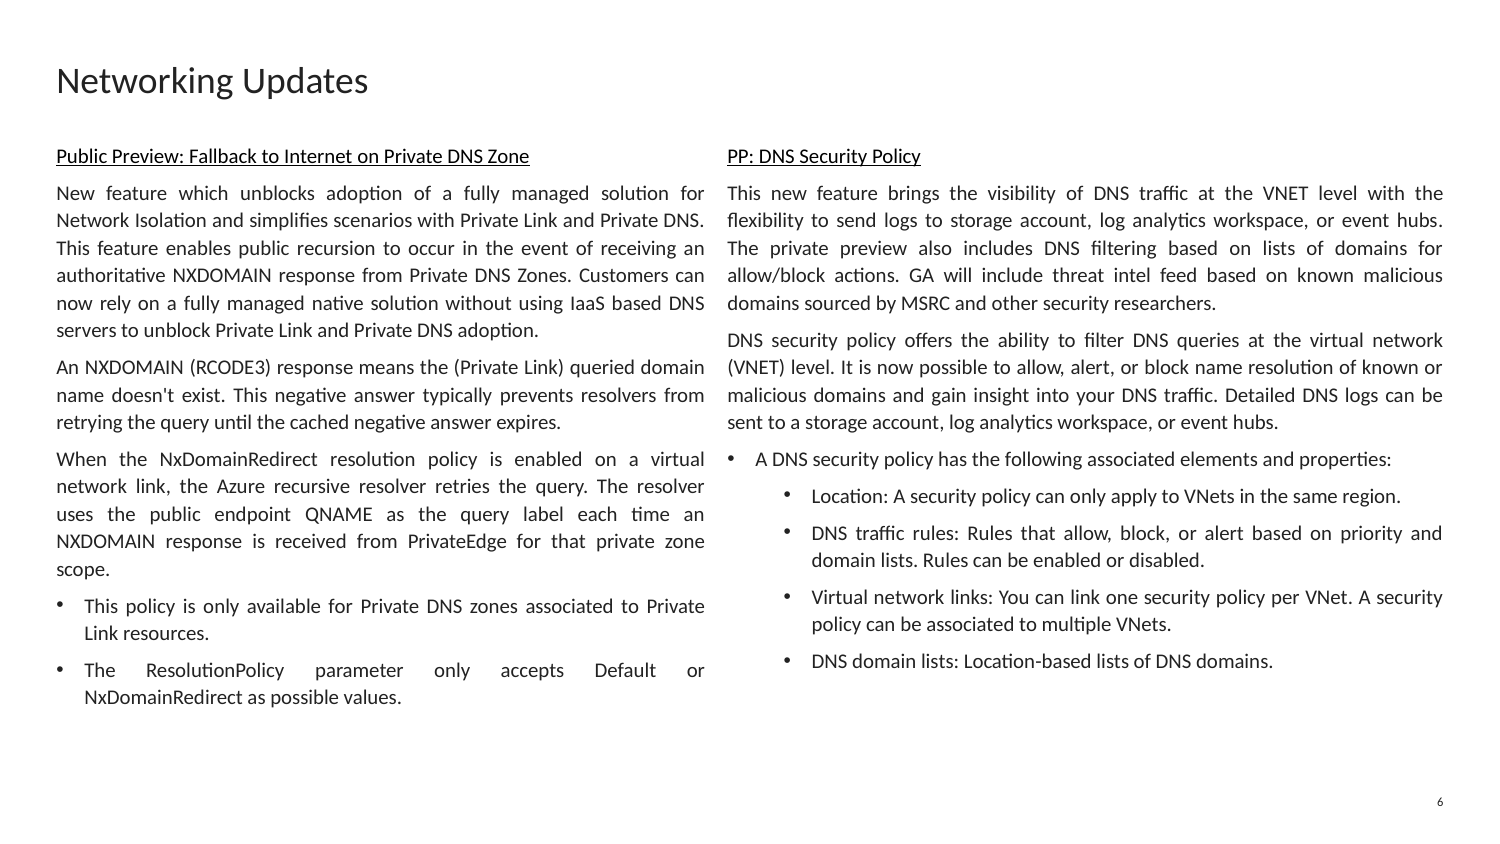

# Networking Updates
Public Preview: Fallback to Internet on Private DNS Zone
New feature which unblocks adoption of a fully managed solution for Network Isolation and simplifies scenarios with Private Link and Private DNS. This feature enables public recursion to occur in the event of receiving an authoritative NXDOMAIN response from Private DNS Zones. Customers can now rely on a fully managed native solution without using IaaS based DNS servers to unblock Private Link and Private DNS adoption.
An NXDOMAIN (RCODE3) response means the (Private Link) queried domain name doesn't exist. This negative answer typically prevents resolvers from retrying the query until the cached negative answer expires.
When the NxDomainRedirect resolution policy is enabled on a virtual network link, the Azure recursive resolver retries the query. The resolver uses the public endpoint QNAME as the query label each time an NXDOMAIN response is received from PrivateEdge for that private zone scope.
This policy is only available for Private DNS zones associated to Private Link resources.
The ResolutionPolicy parameter only accepts Default or NxDomainRedirect as possible values.

PP: DNS Security Policy
This new feature brings the visibility of DNS traffic at the VNET level with the flexibility to send logs to storage account, log analytics workspace, or event hubs. The private preview also includes DNS filtering based on lists of domains for allow/block actions. GA will include threat intel feed based on known malicious domains sourced by MSRC and other security researchers.
DNS security policy offers the ability to filter DNS queries at the virtual network (VNET) level. It is now possible to allow, alert, or block name resolution of known or malicious domains and gain insight into your DNS traffic. Detailed DNS logs can be sent to a storage account, log analytics workspace, or event hubs.
A DNS security policy has the following associated elements and properties:
Location: A security policy can only apply to VNets in the same region.
DNS traffic rules: Rules that allow, block, or alert based on priority and domain lists. Rules can be enabled or disabled.
Virtual network links: You can link one security policy per VNet. A security policy can be associated to multiple VNets.
DNS domain lists: Location-based lists of DNS domains.